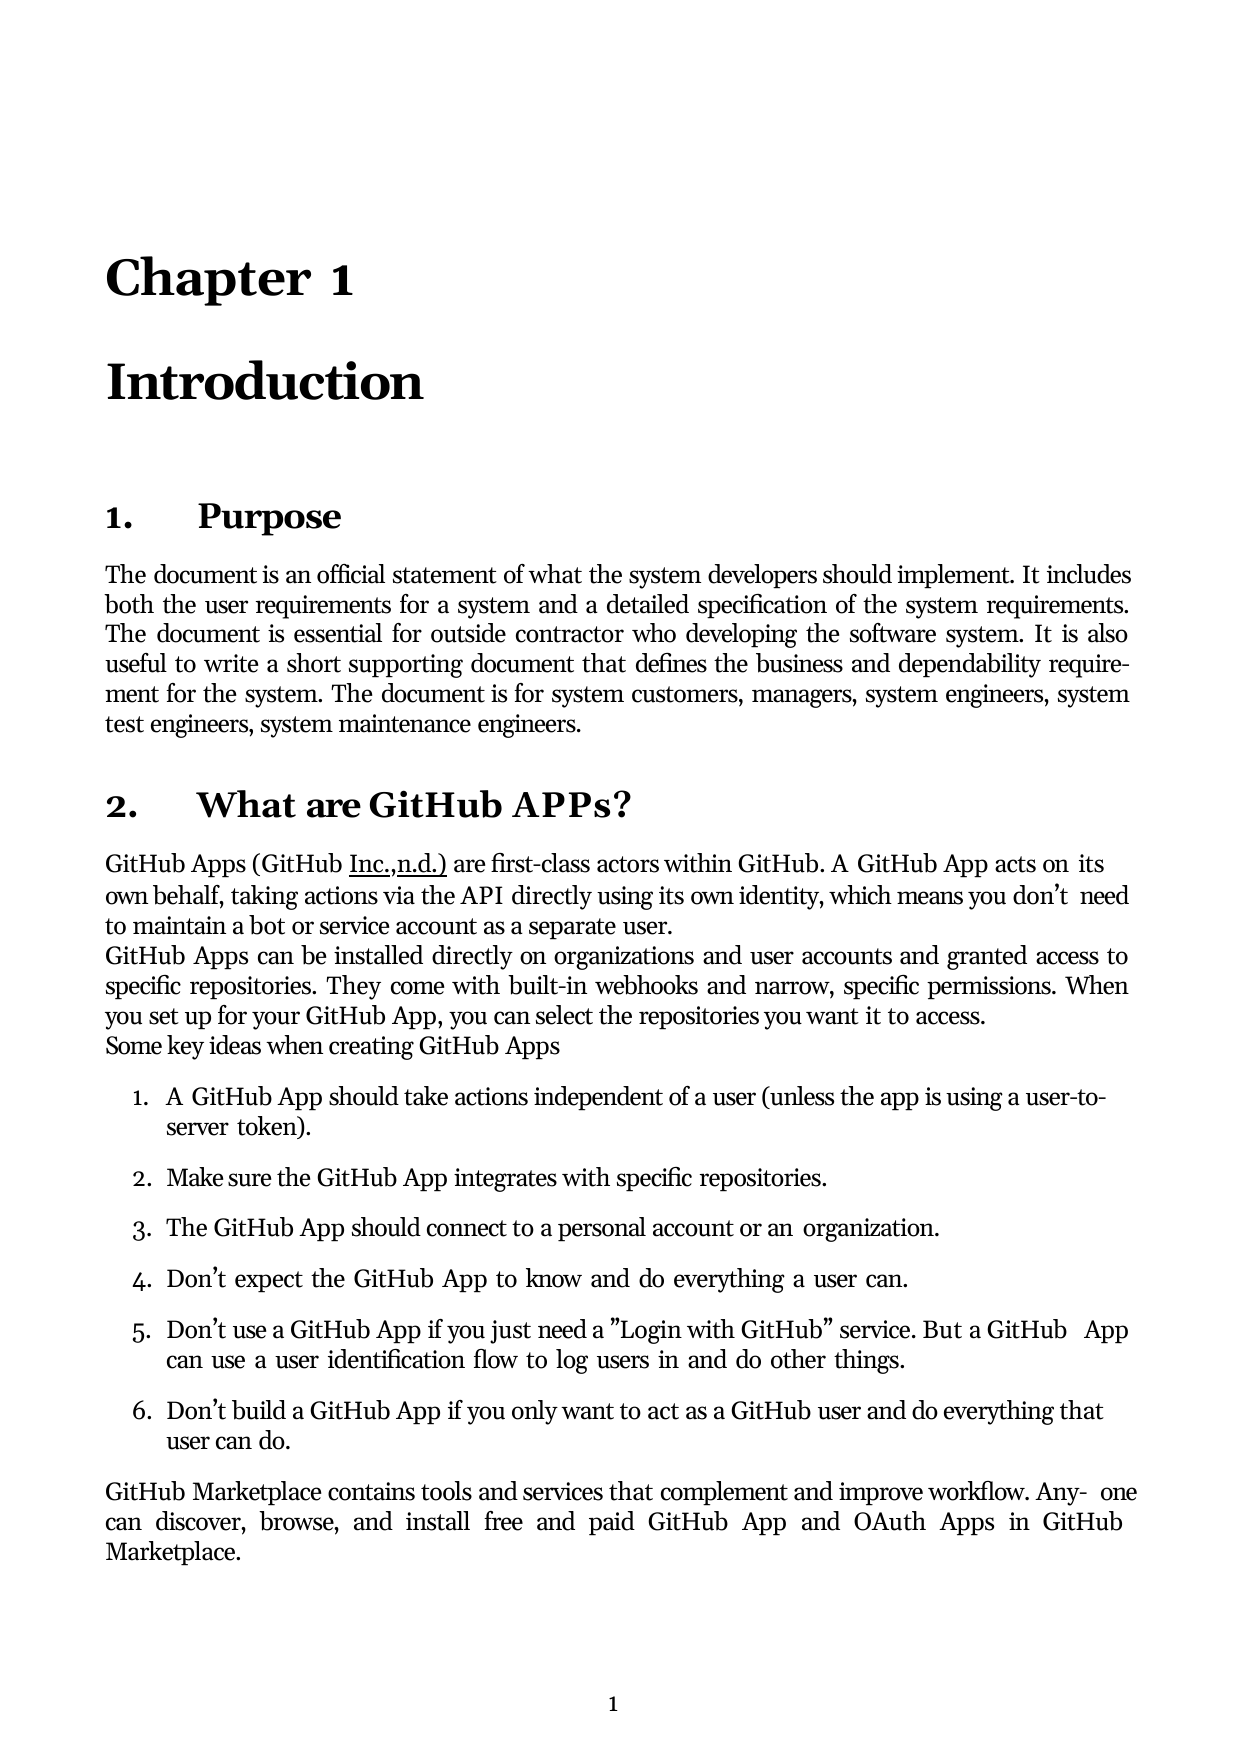

# Chapter 1
Introduction
Purpose
The document is an official statement of what the system developers should implement. It includes  both the user requirements for a system and a detailed specification of the system requirements.  The document is essential for outside contractor who developing the software system. It is also  useful to write a short supporting document that defines the business and dependability require-  ment for the system. The document is for system customers, managers, system engineers, system  test engineers, system maintenance engineers.

What are GitHub APPs?
GitHub Apps (GitHub Inc.,n.d.) are first-class actors within GitHub. A GitHub App acts on  its own behalf, taking actions via the API directly using its own identity, which means you don’t  need to maintain a bot or service account as a separate user.
GitHub Apps can be installed directly on organizations and user accounts and granted access to  specific repositories. They come with built-in webhooks and narrow, specific permissions. When  you set up for your GitHub App, you can select the repositories you want it to access.
Some key ideas when creating GitHub Apps
A GitHub App should take actions independent of a user (unless the app is using a user-to-  server token).
Make sure the GitHub App integrates with specific repositories.
The GitHub App should connect to a personal account or an organization.
Don’t expect the GitHub App to know and do everything a user can.
Don’t use a GitHub App if you just need a ”Login with GitHub” service. But a GitHub  App can use a user identification flow to log users in and do other things.
Don’t build a GitHub App if you only want to act as a GitHub user and do everything that  user can do.
GitHub Marketplace contains tools and services that complement and improve workflow. Any-  one can discover, browse, and install free and paid GitHub App and OAuth Apps in GitHub  Marketplace.
1